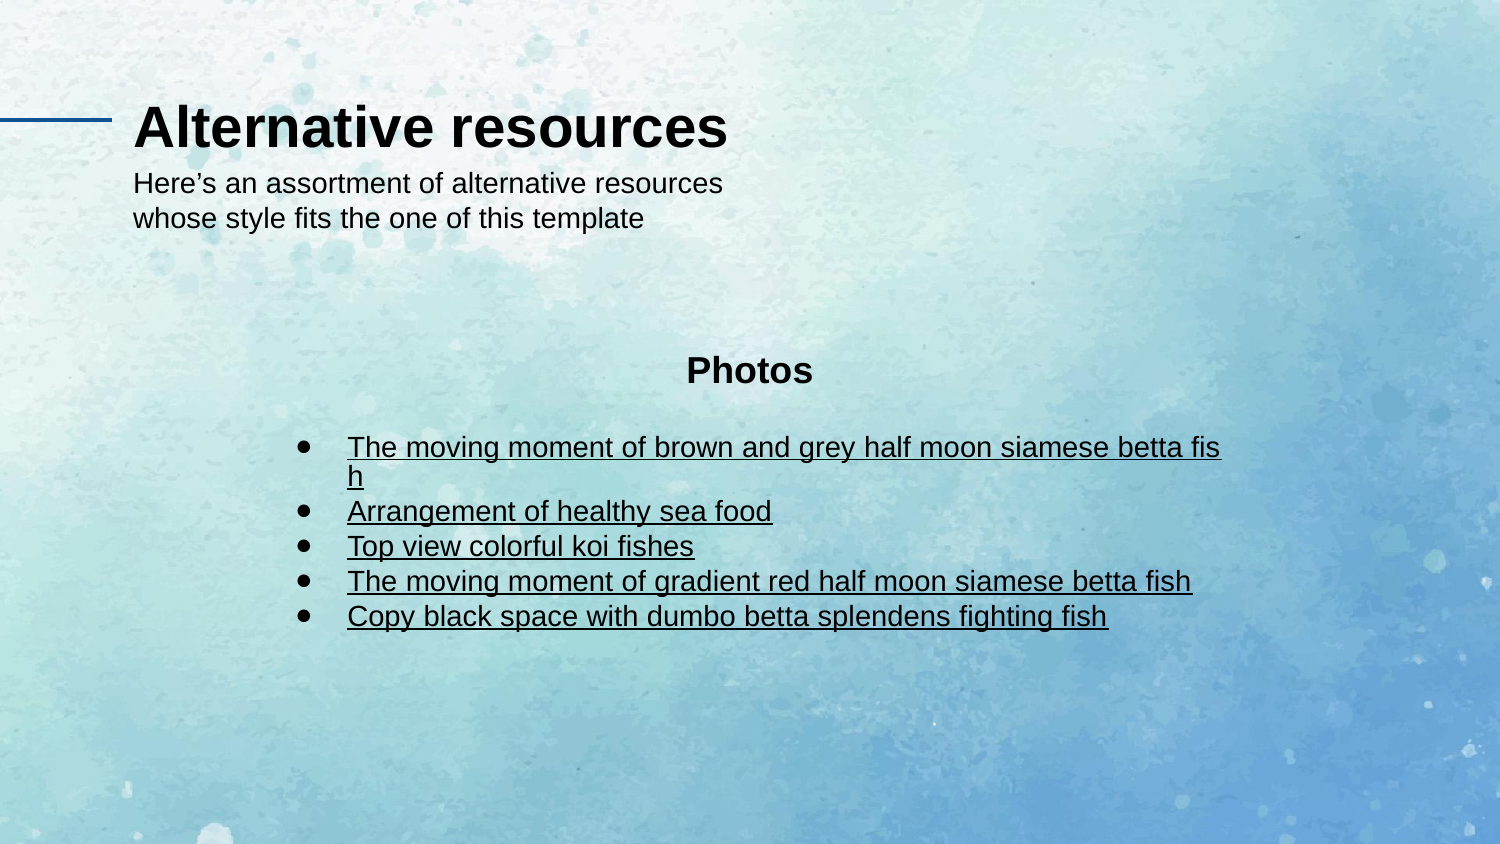

# Alternative resources
Here’s an assortment of alternative resources whose style fits the one of this template
Photos
The moving moment of brown and grey half moon siamese betta fish
Arrangement of healthy sea food
Top view colorful koi fishes
The moving moment of gradient red half moon siamese betta fish
Copy black space with dumbo betta splendens fighting fish